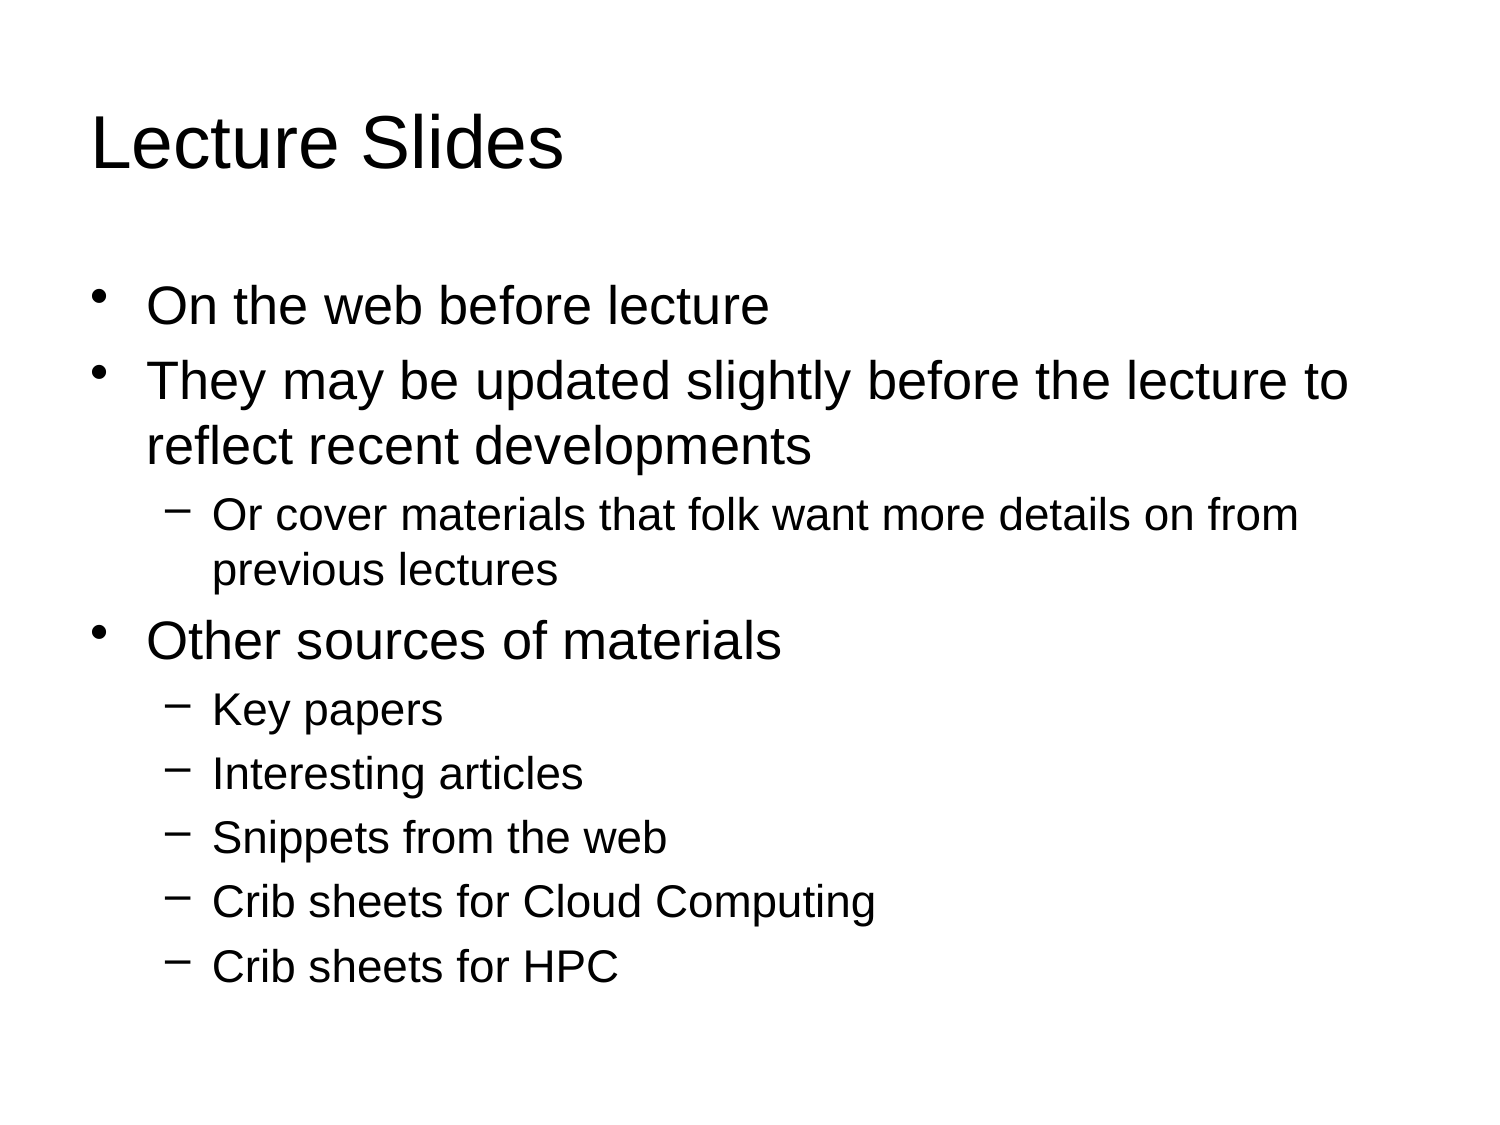

# Lecture Slides
On the web before lecture
They may be updated slightly before the lecture to reflect recent developments
Or cover materials that folk want more details on from previous lectures
Other sources of materials
Key papers
Interesting articles
Snippets from the web
Crib sheets for Cloud Computing
Crib sheets for HPC